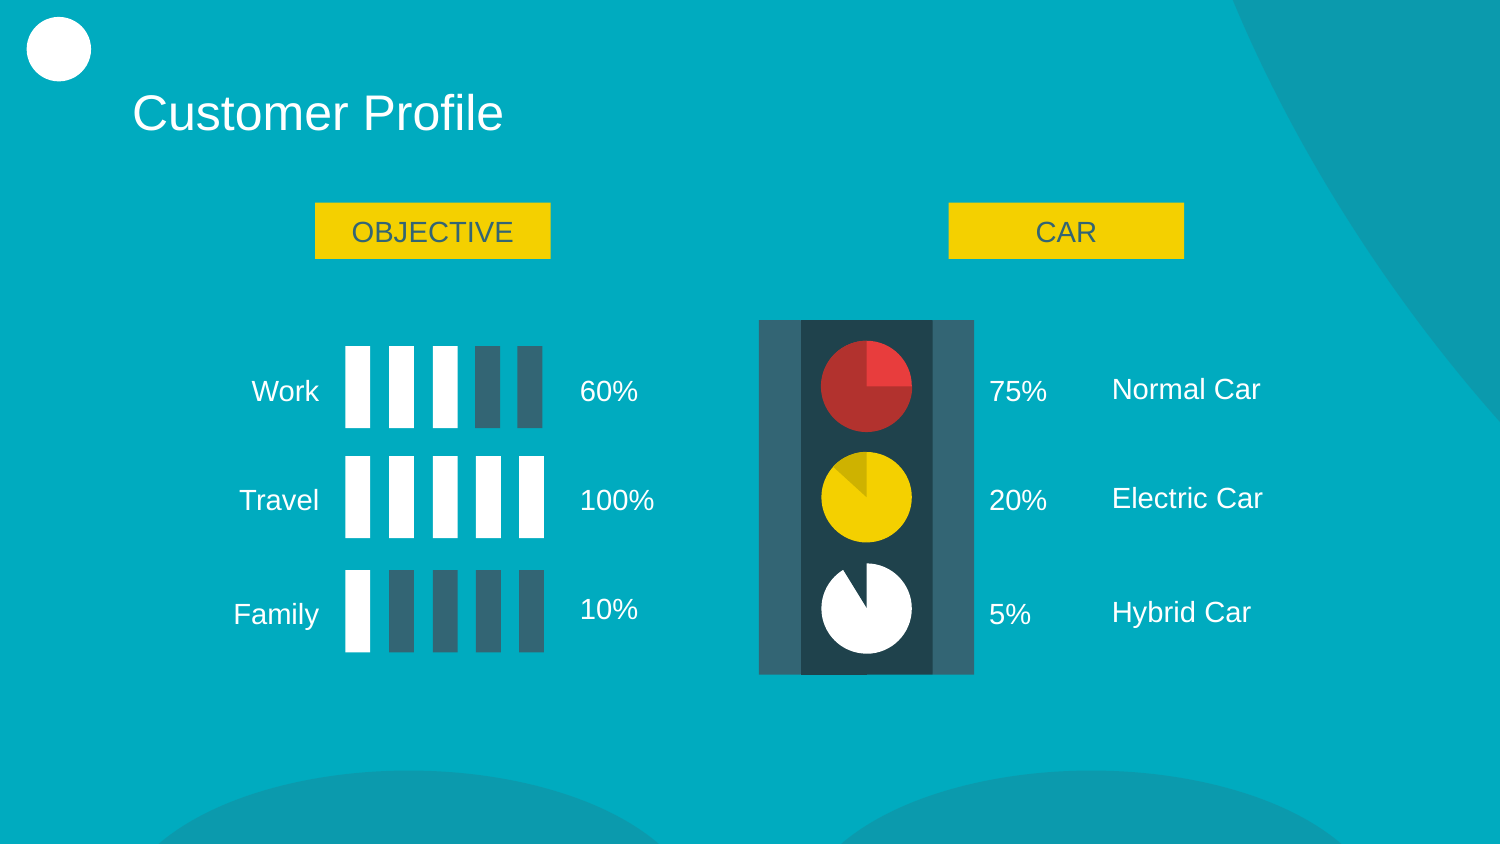

# Customer Profile
OBJECTIVE
CAR

Normal Car
Work
60%
75%

Electric Car
Travel
100%
20%

10%
Hybrid Car
Family
5%